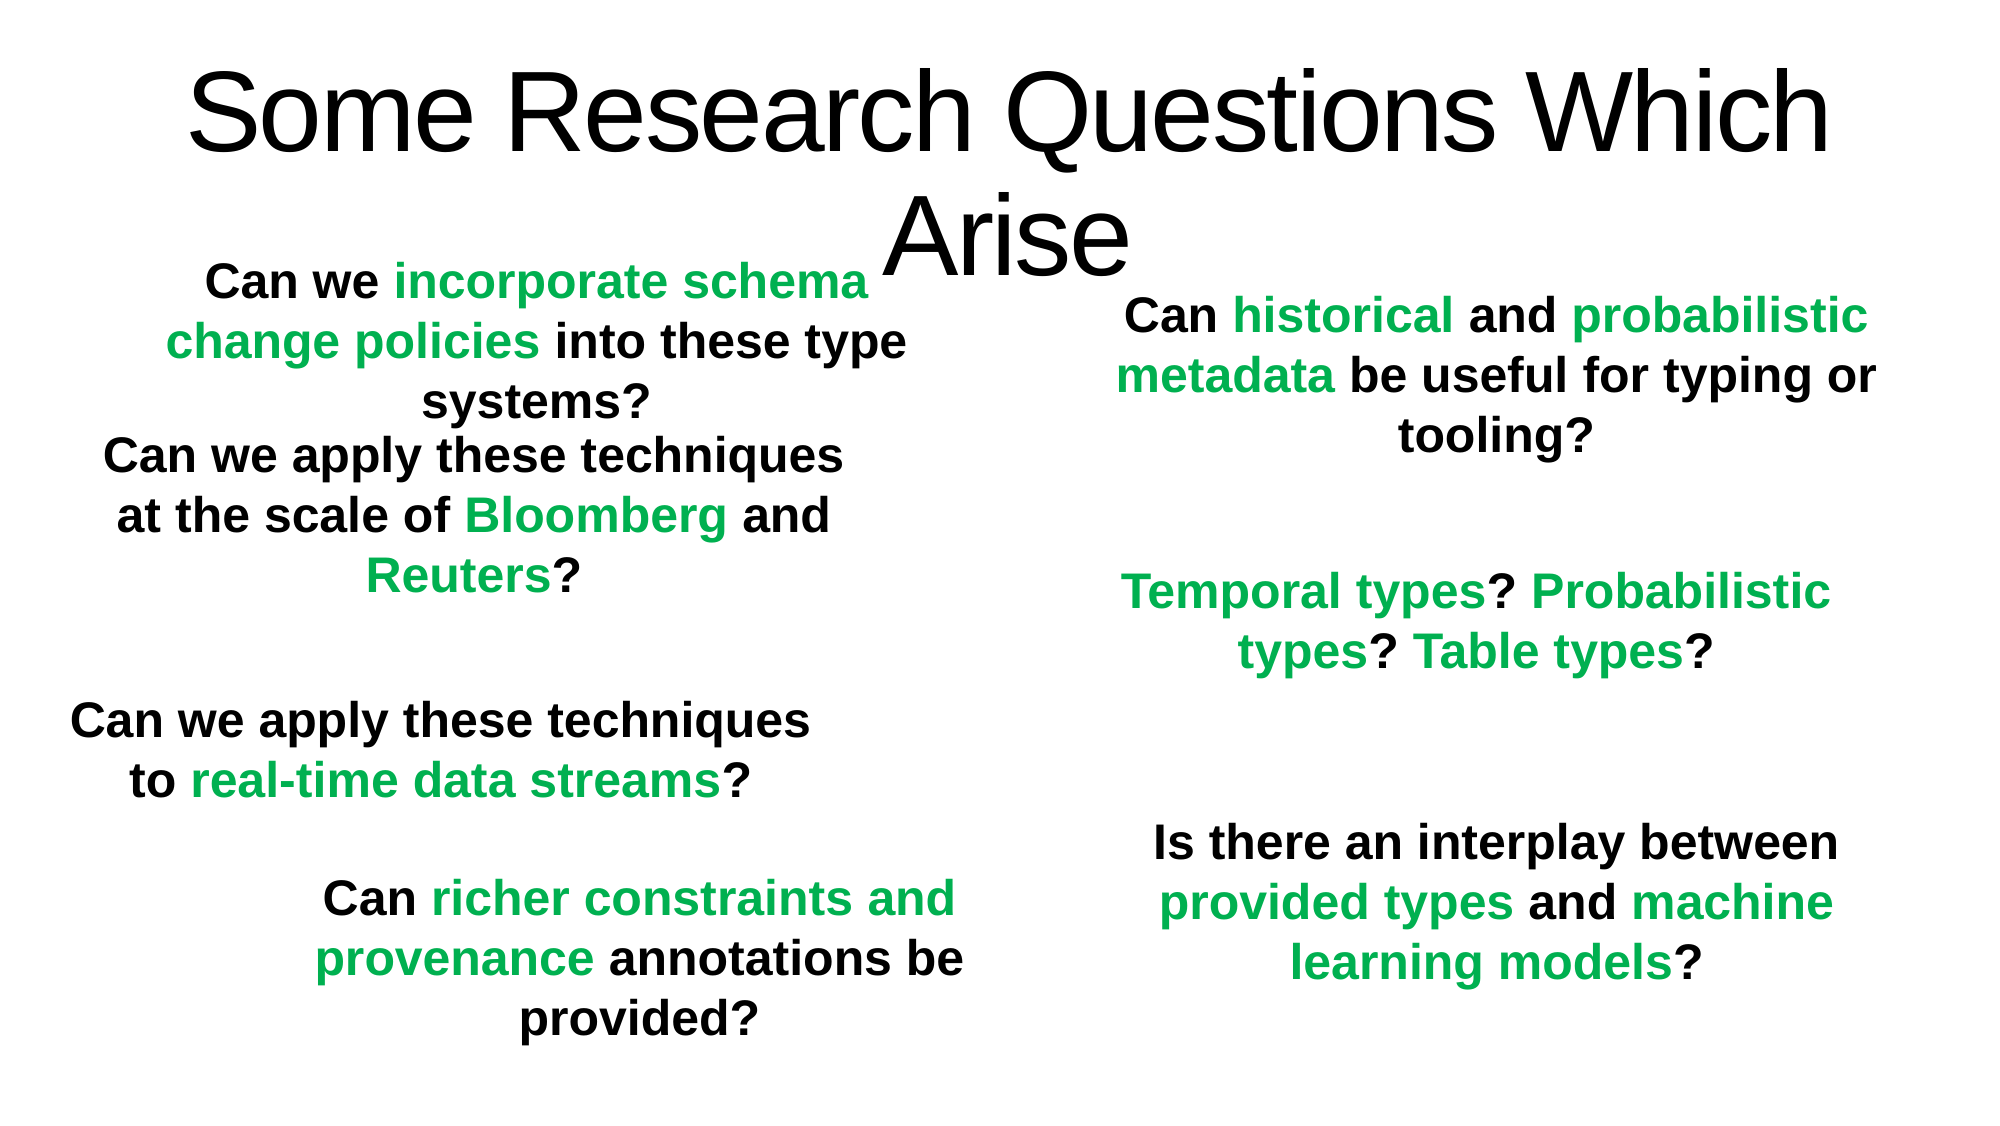

# Some Research Questions Which Arise
Can we incorporate schema change policies into these type systems?
Can historical and probabilistic metadata be useful for typing or tooling?
Can we apply these techniques at the scale of Bloomberg and Reuters?
Temporal types? Probabilistic types? Table types?
Can we apply these techniques to real-time data streams?
Is there an interplay between provided types and machine learning models?
Can richer constraints and provenance annotations be provided?